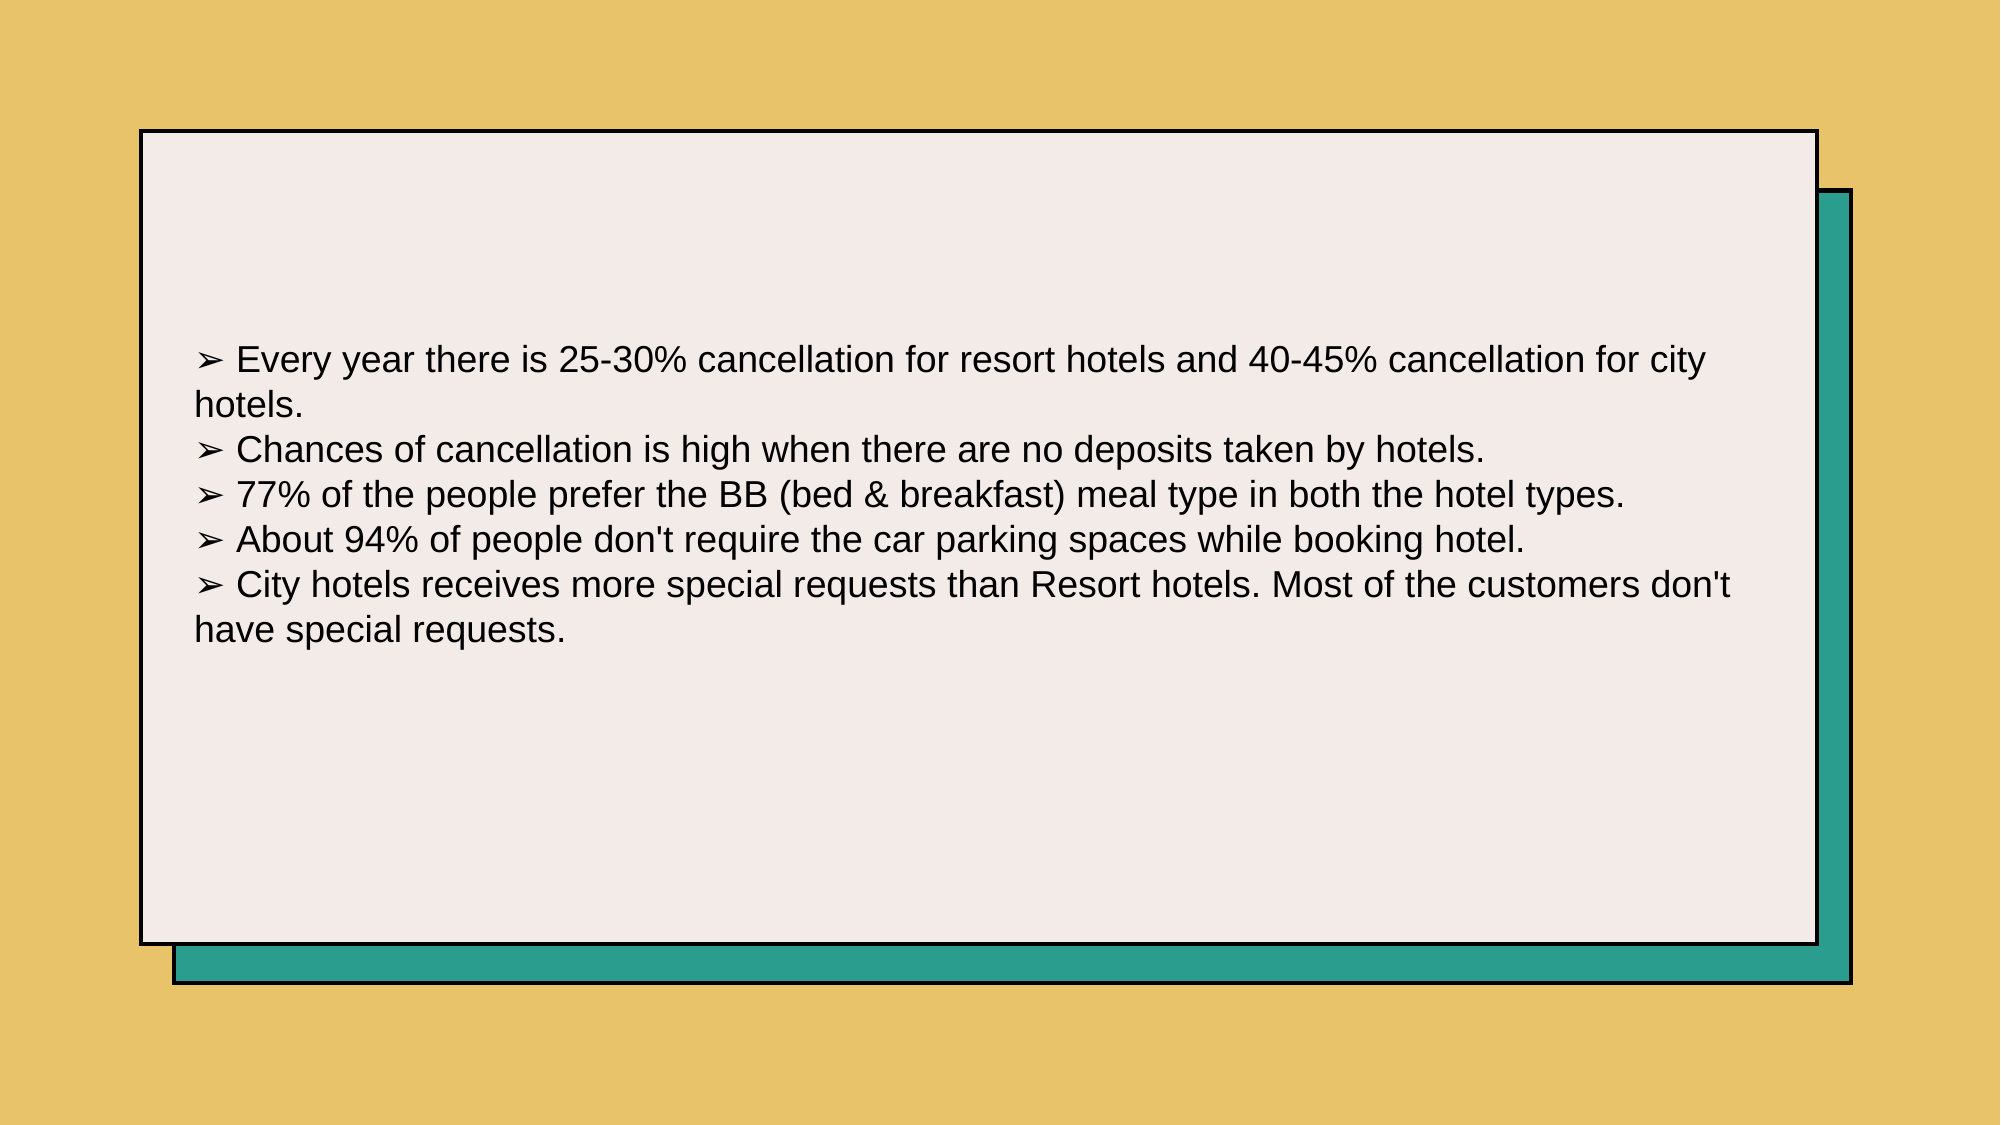

➢ Every year there is 25-30% cancellation for resort hotels and 40-45% cancellation for city hotels.
➢ Chances of cancellation is high when there are no deposits taken by hotels.
➢ 77% of the people prefer the BB (bed & breakfast) meal type in both the hotel types.
➢ About 94% of people don't require the car parking spaces while booking hotel.
➢ City hotels receives more special requests than Resort hotels. Most of the customers don't have special requests.